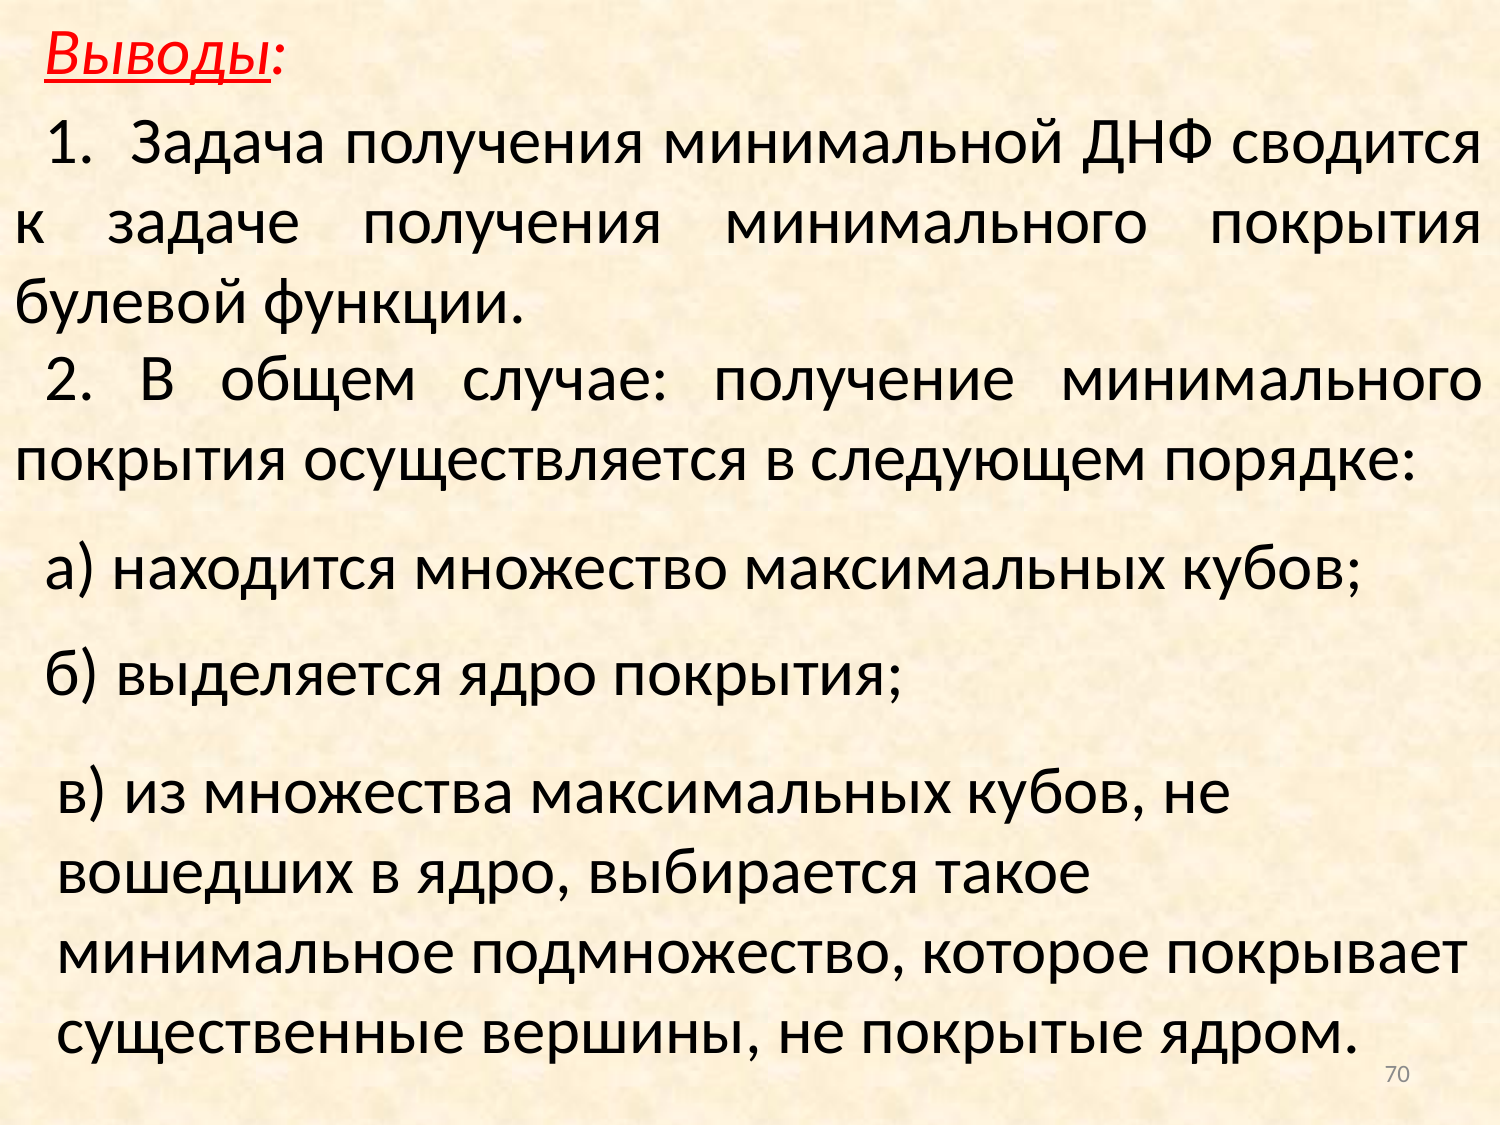

Выводы:
1.  Задача получения минимальной ДНФ сводится к задаче получения минимального покрытия булевой функции.
2. В общем случае: получение минимального покрытия осуществляется в следующем порядке:
а) находится множество максимальных кубов;
б) выделяется ядро покрытия;
в) из множества максимальных кубов, не вошедших в ядро, выбирается такое минимальное подмножество, которое покрывает существенные вершины, не покрытые ядром.
70